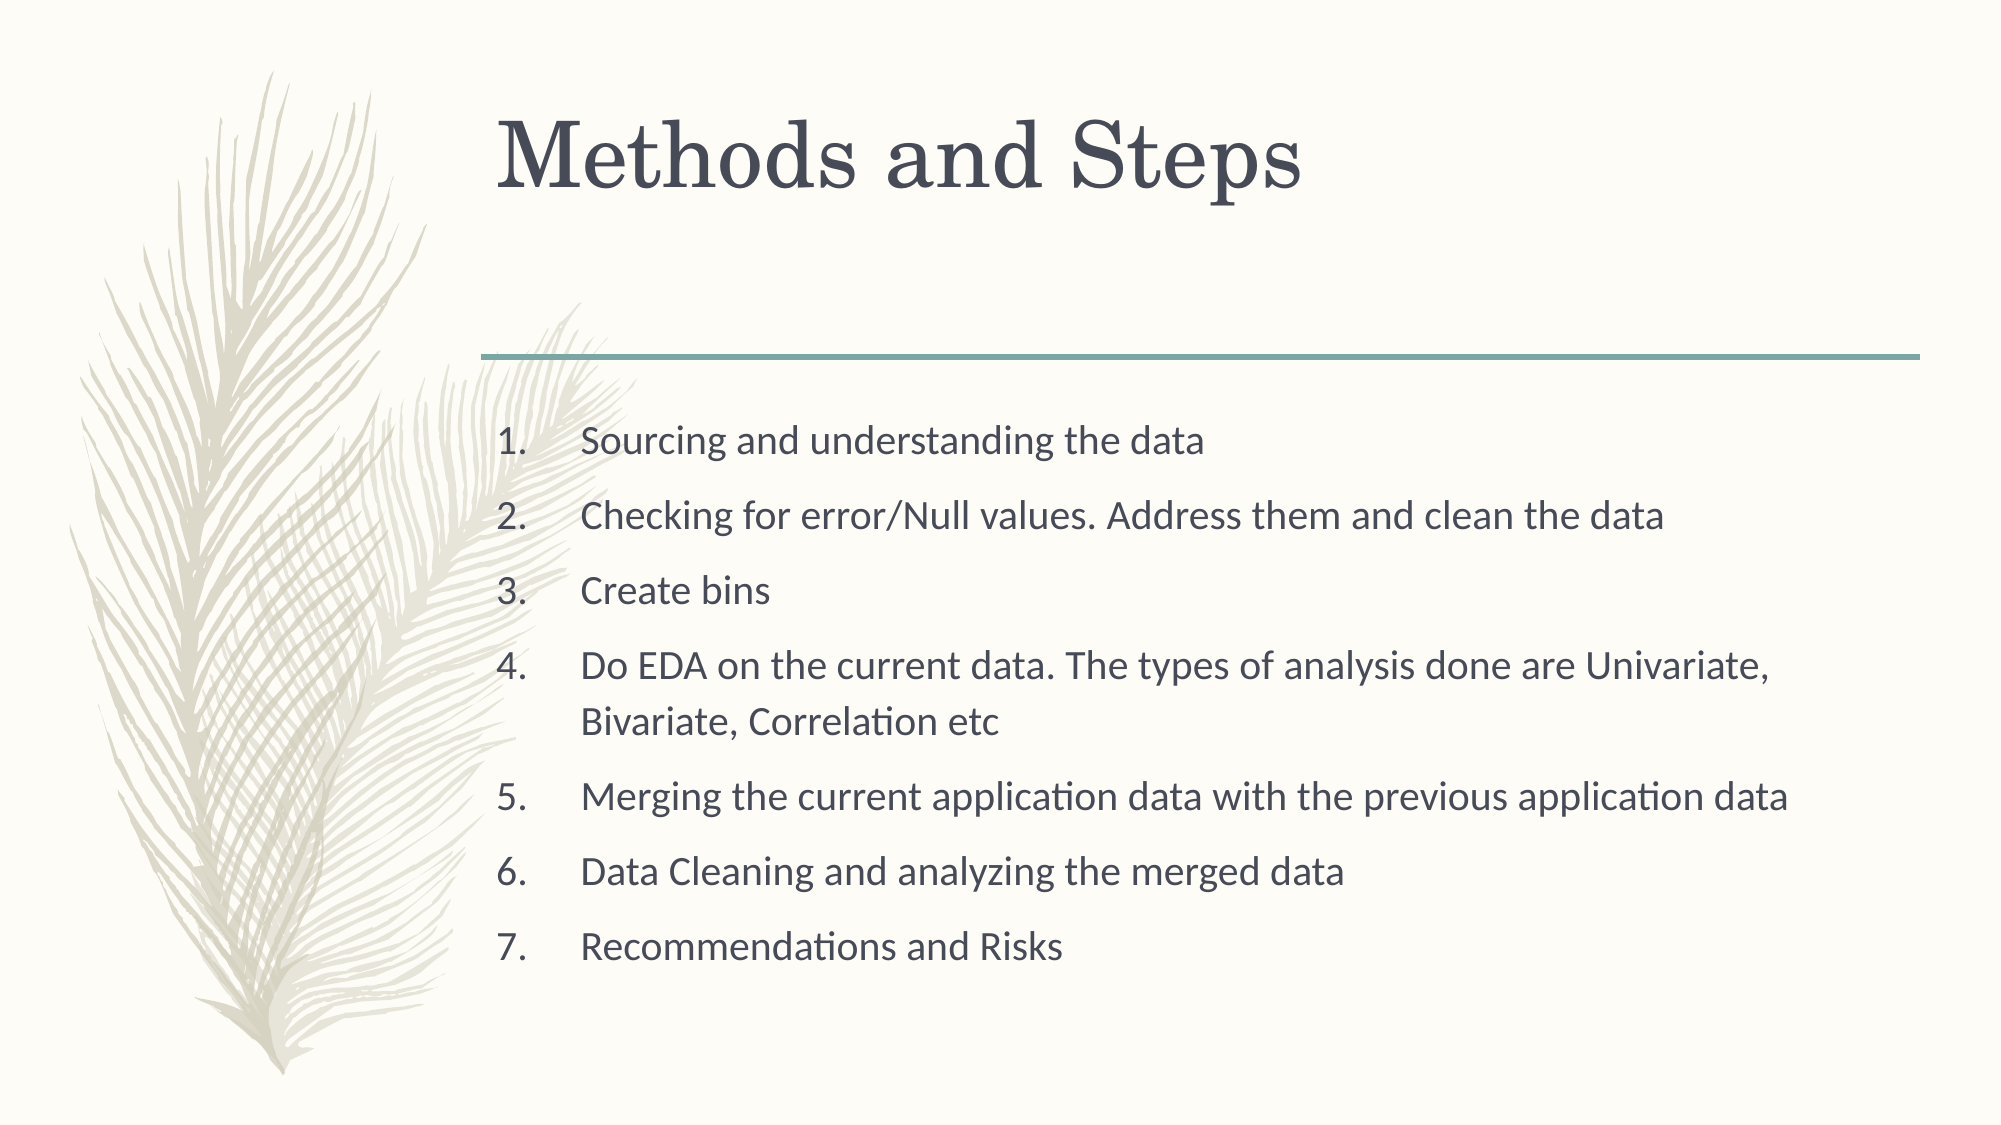

# Methods and Steps
Sourcing and understanding the data
Checking for error/Null values. Address them and clean the data
Create bins
Do EDA on the current data. The types of analysis done are Univariate, Bivariate, Correlation etc
Merging the current application data with the previous application data
Data Cleaning and analyzing the merged data
Recommendations and Risks